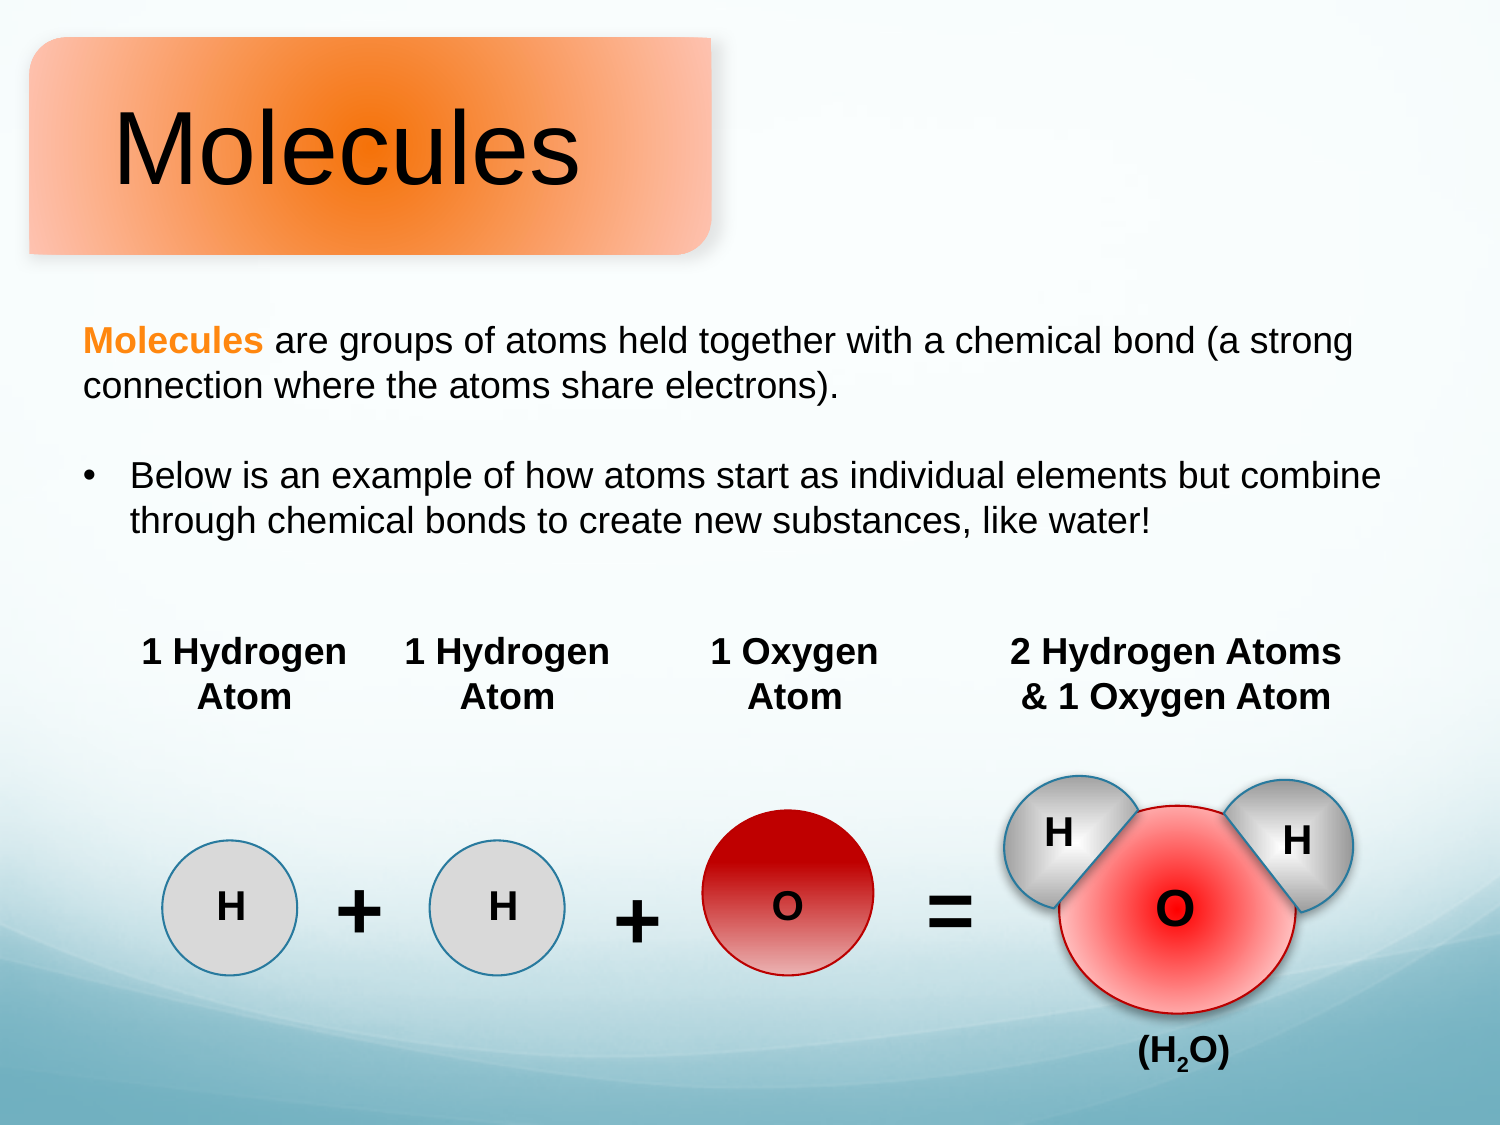

Molecules
Molecules are groups of atoms held together with a chemical bond (a strong connection where the atoms share electrons).

Below is an example of how atoms start as individual elements but combine through chemical bonds to create new substances, like water!

1 Hydrogen Atom
1 Hydrogen Atom
1 Oxygen Atom
2 Hydrogen Atoms & 1 Oxygen Atom

H
H
 O

H
H
O
=
+
+
(H2O)